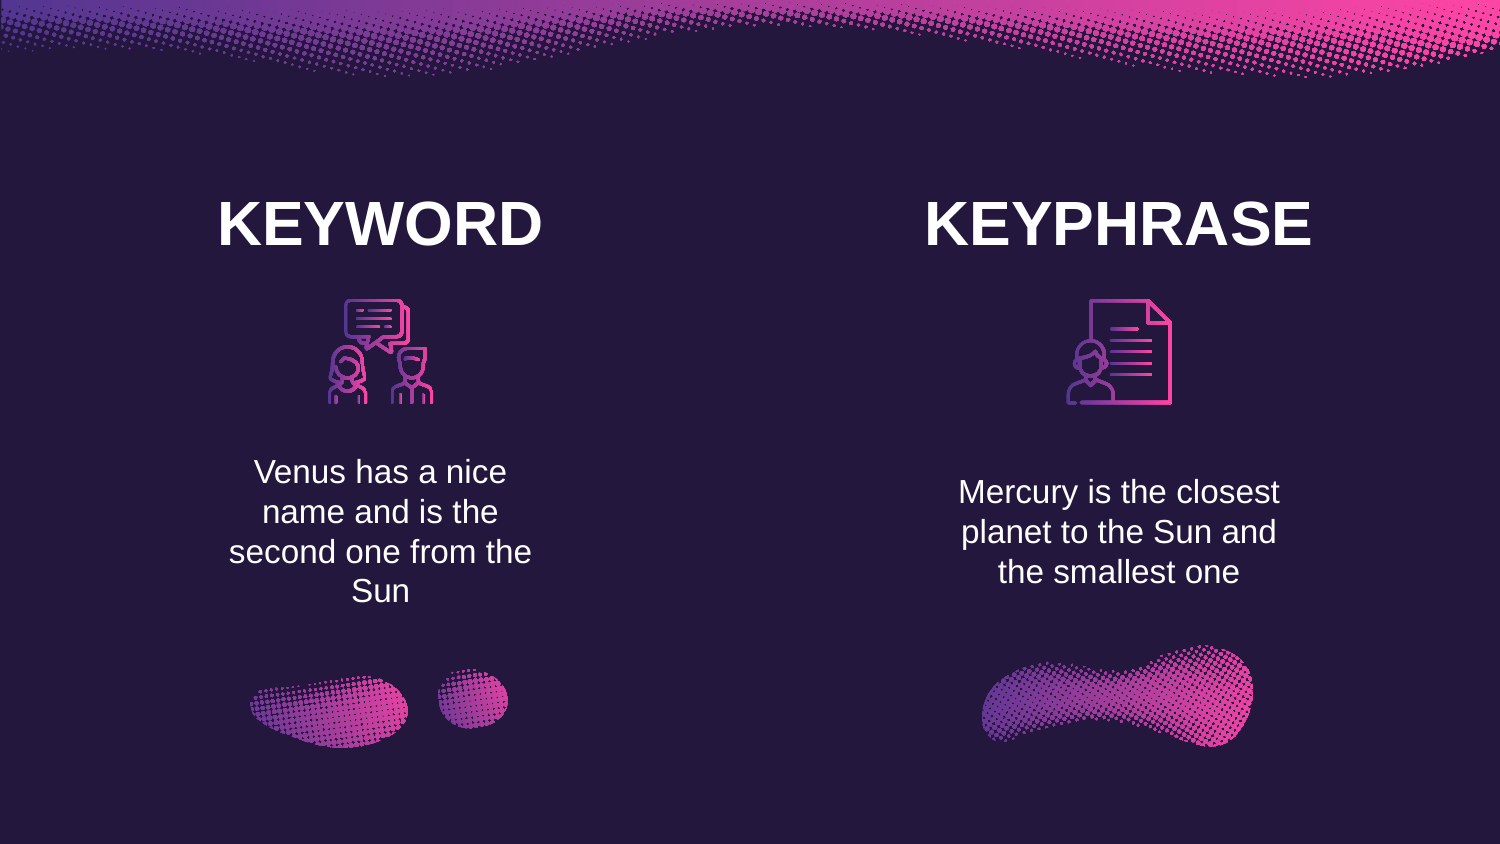

# KEYWORD
KEYPHRASE

Venus has a nice name and is the second one from the Sun
Mercury is the closest planet to the Sun and the smallest one